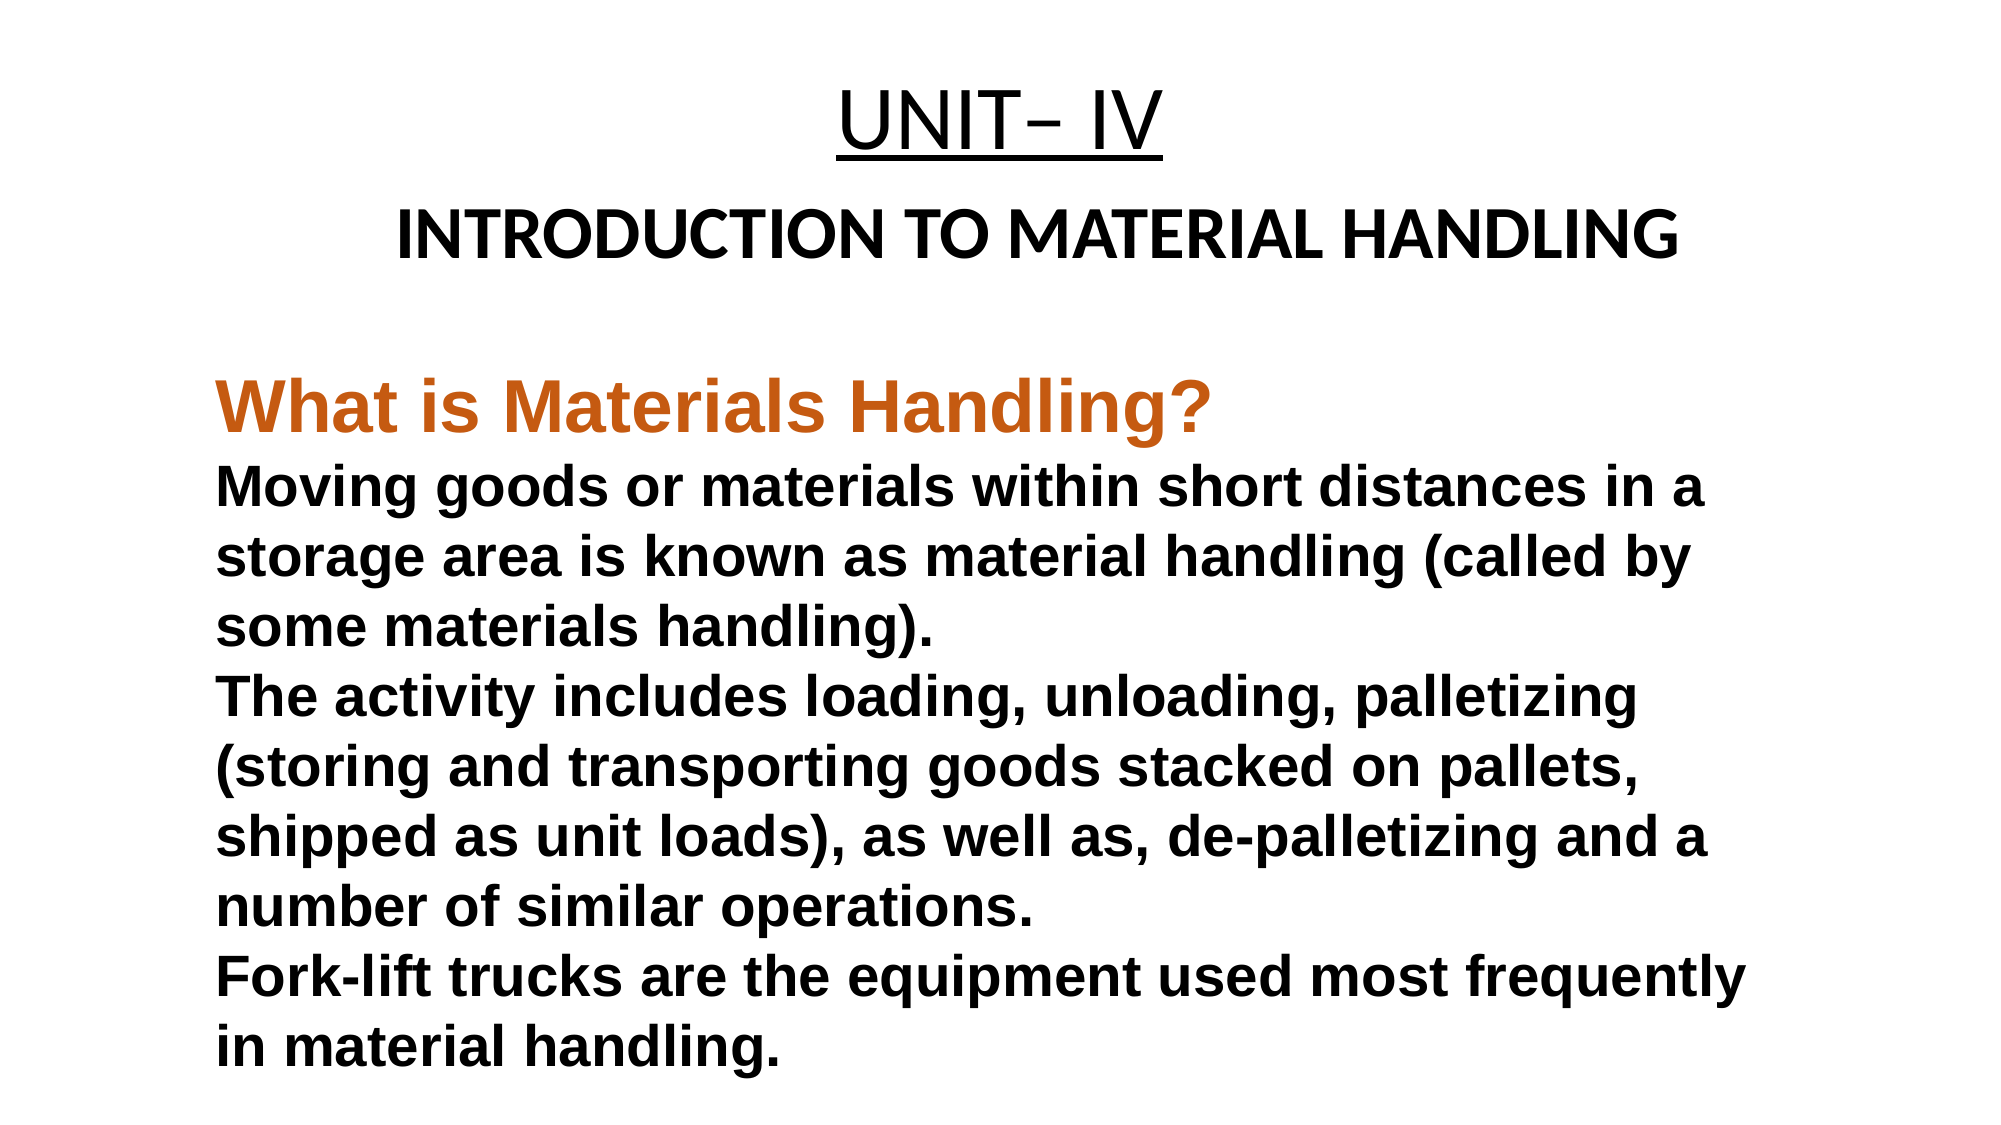

UNIT– IV
INTRODUCTION TO MATERIAL HANDLING

What is Materials Handling?
Moving goods or materials within short distances in a storage area is known as material handling (called by some materials handling).
The activity includes loading, unloading, palletizing (storing and transporting goods stacked on pallets, shipped as unit loads), as well as, de-palletizing and a number of similar operations.
Fork-lift trucks are the equipment used most frequently in material handling.